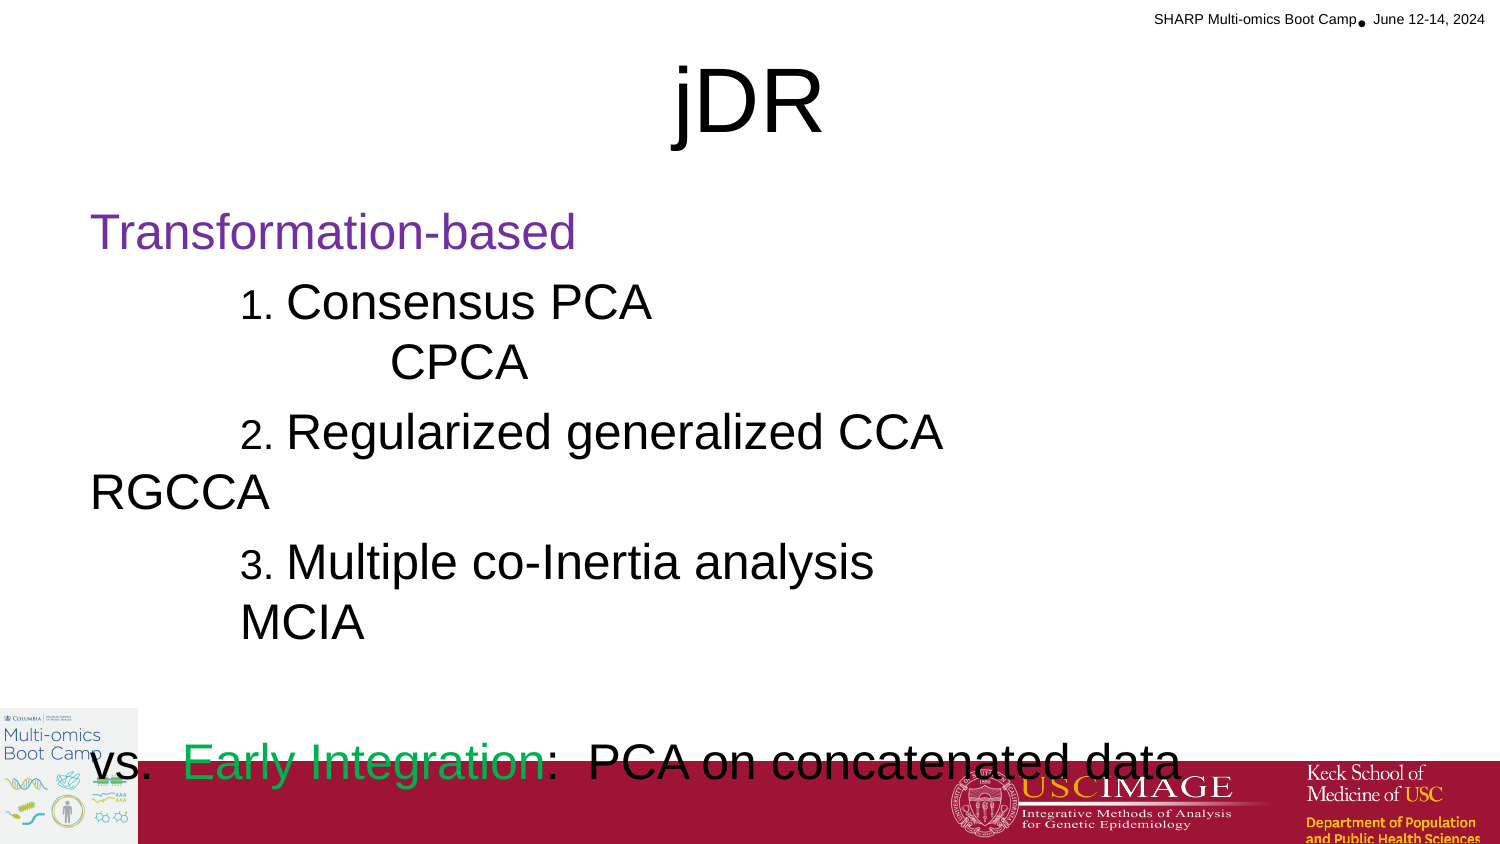

# jDR
Transformation-based
	1. Consensus PCA    						CPCA
	2. Regularized generalized CCA 			RGCCA
	3. Multiple co-Inertia analysis				MCIA

vs.  Early Integration:  PCA on concatenated data